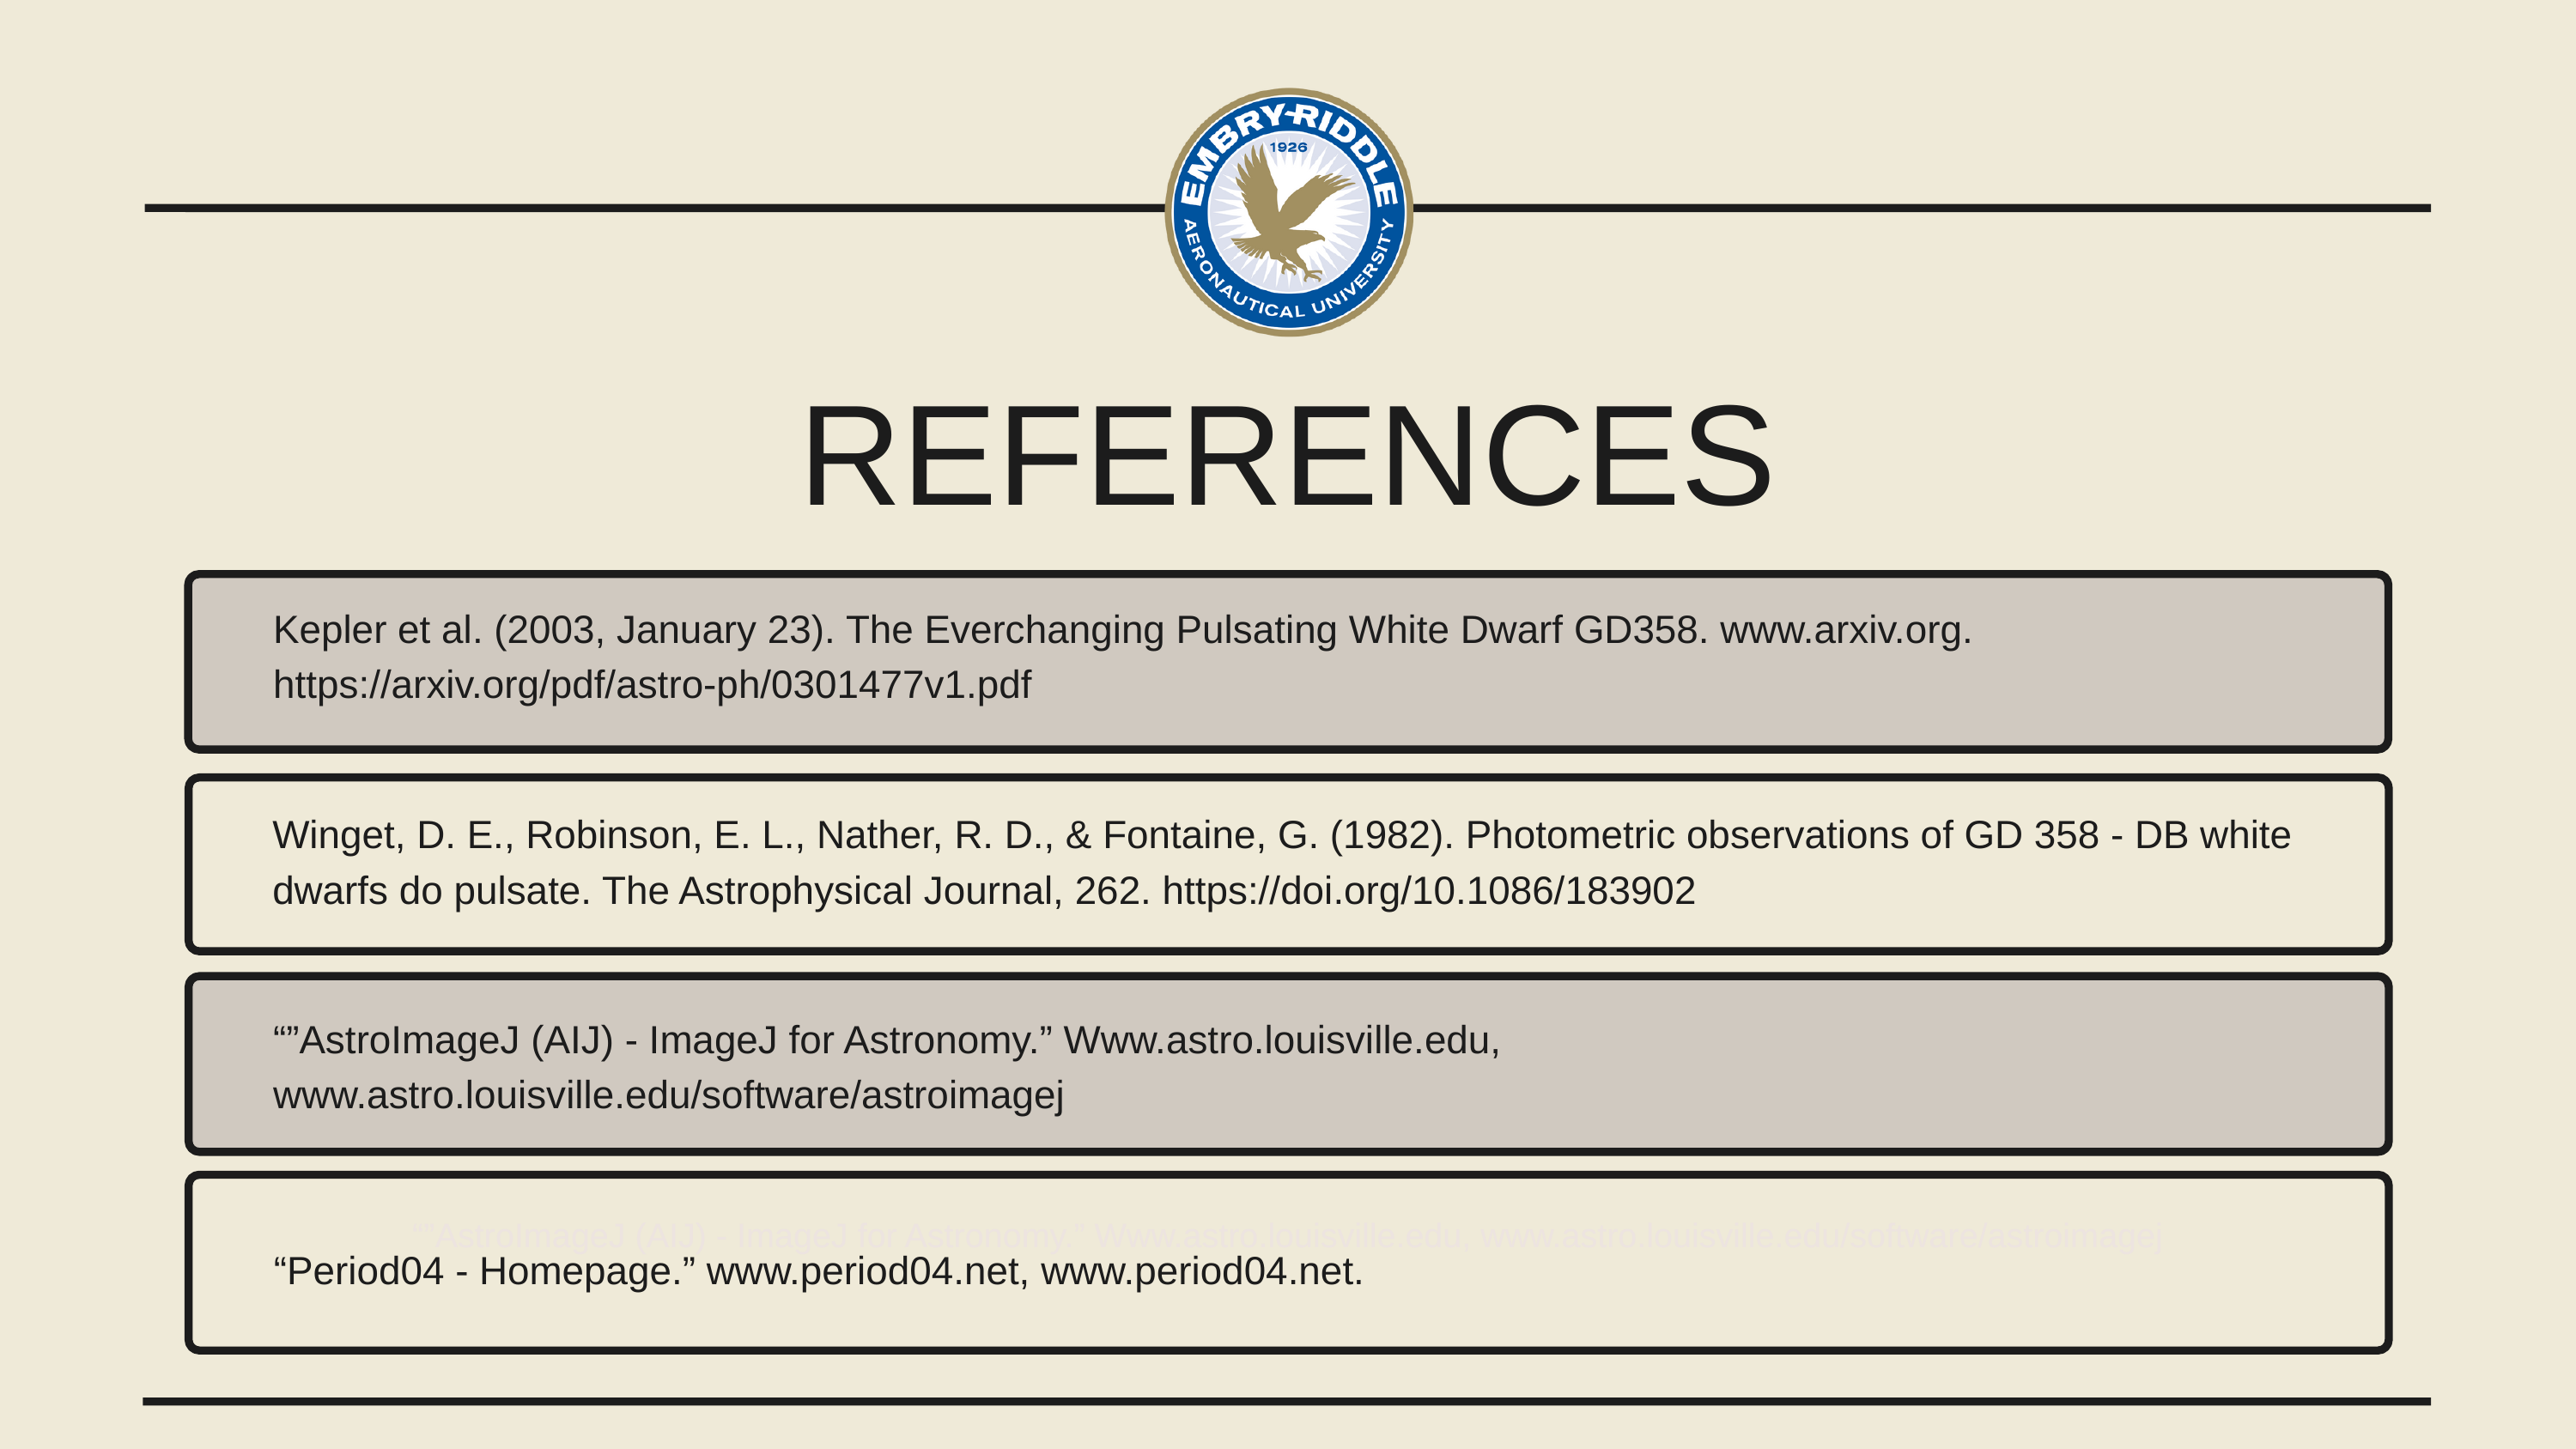

REFERENCES

Kepler et al. (2003, January 23). The Everchanging Pulsating White Dwarf GD358. www.arxiv.org. https://arxiv.org/pdf/astro-ph/0301477v1.pdf

Winget, D. E., Robinson, E. L., Nather, R. D., & Fontaine, G. (1982). Photometric observations of GD 358 - DB white dwarfs do pulsate. The Astrophysical Journal, 262. https://doi.org/10.1086/183902

“”AstroImageJ (AIJ) - ImageJ for Astronomy.” Www.astro.louisville.edu,
www.astro.louisville.edu/software/astroimagej

“”AstroImageJ (AIJ) - ImageJ for Astronomy.” Www.astro.louisville.edu, www.astro.louisville.edu/software/astroimagej

“Period04 - Homepage.” www.period04.net, www.period04.net.